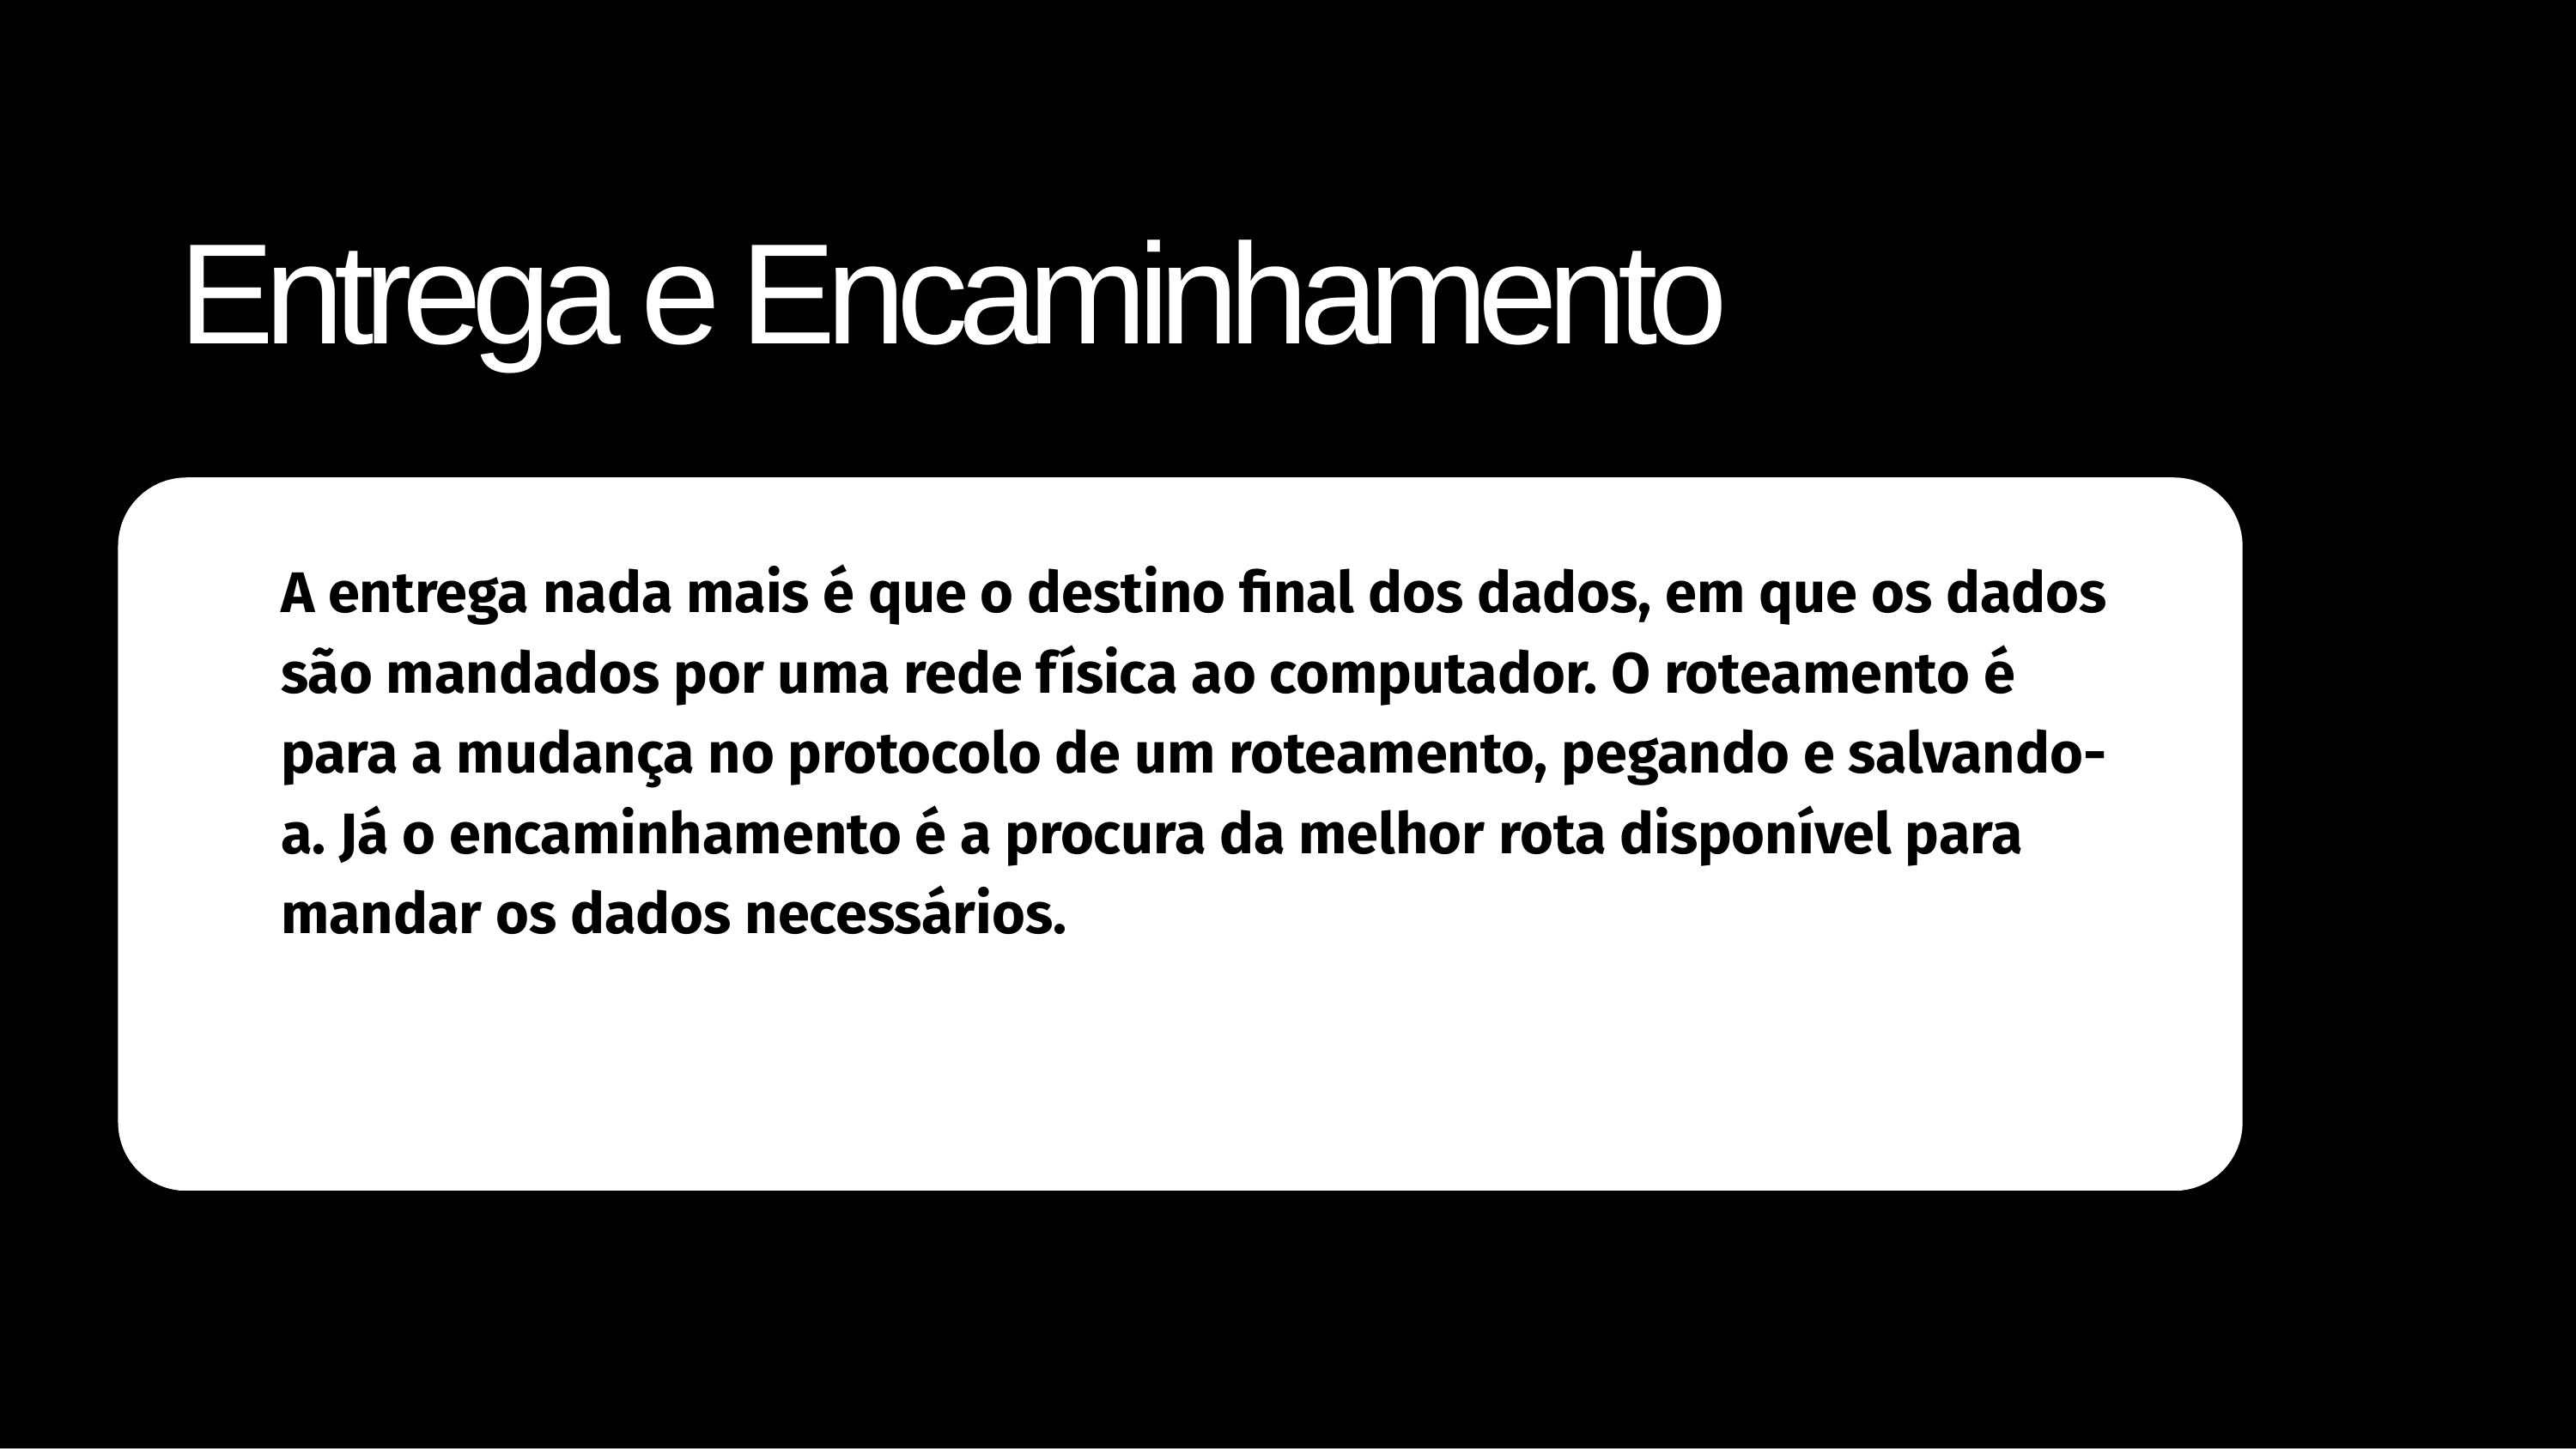

# Entrega e Encaminhamento

A entrega nada mais é que o destino final dos dados, em que os dados são mandados por uma rede física ao computador. O roteamento é para a mudança no protocolo de um roteamento, pegando e salvando-a. Já o encaminhamento é a procura da melhor rota disponível para mandar os dados necessários.